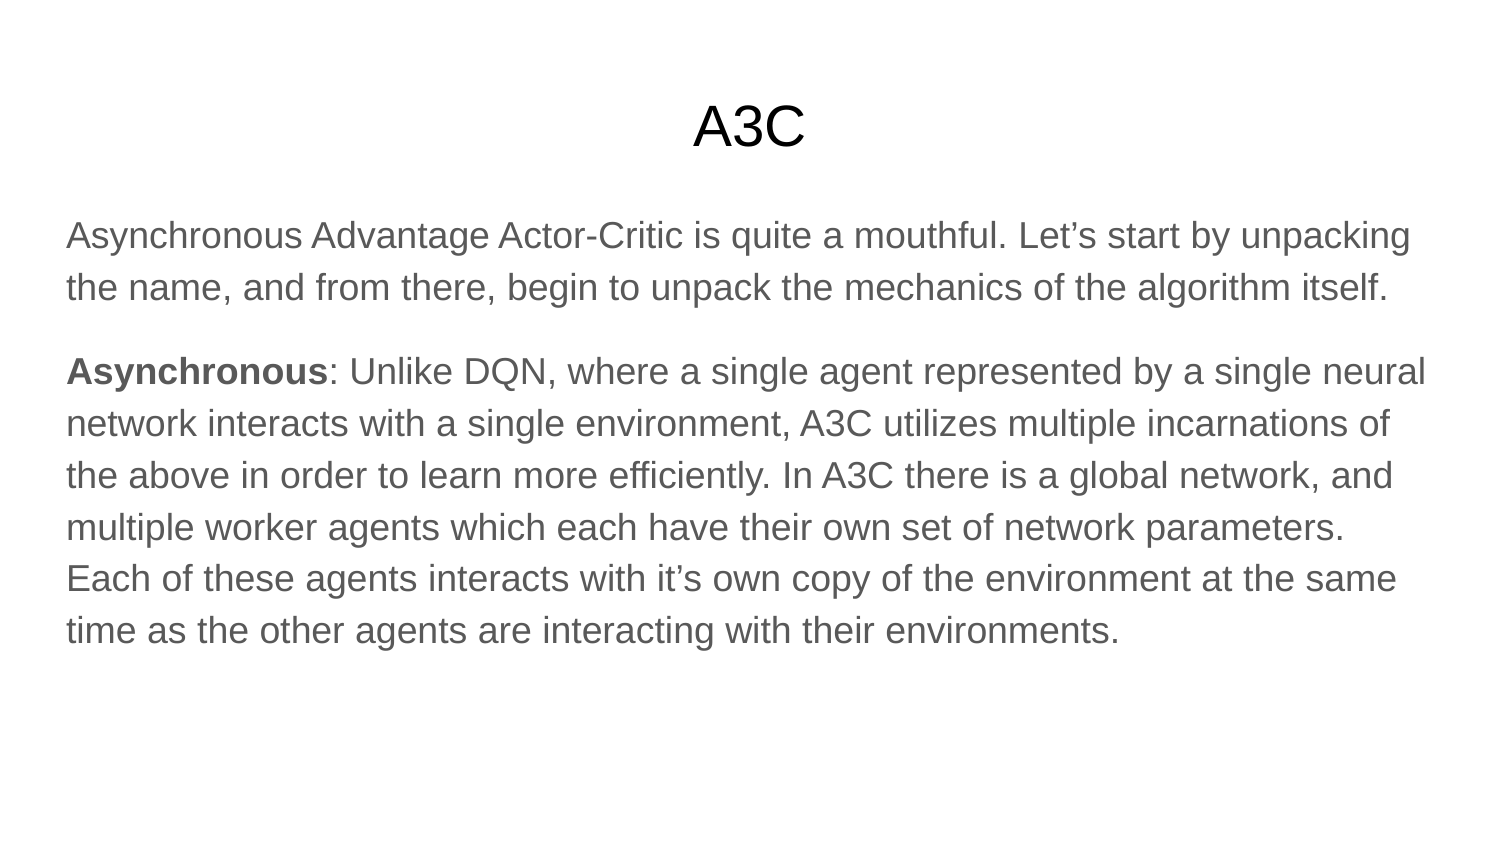

# A3C
Asynchronous Advantage Actor-Critic is quite a mouthful. Let’s start by unpacking the name, and from there, begin to unpack the mechanics of the algorithm itself.
Asynchronous: Unlike DQN, where a single agent represented by a single neural network interacts with a single environment, A3C utilizes multiple incarnations of the above in order to learn more efficiently. In A3C there is a global network, and multiple worker agents which each have their own set of network parameters. Each of these agents interacts with it’s own copy of the environment at the same time as the other agents are interacting with their environments.